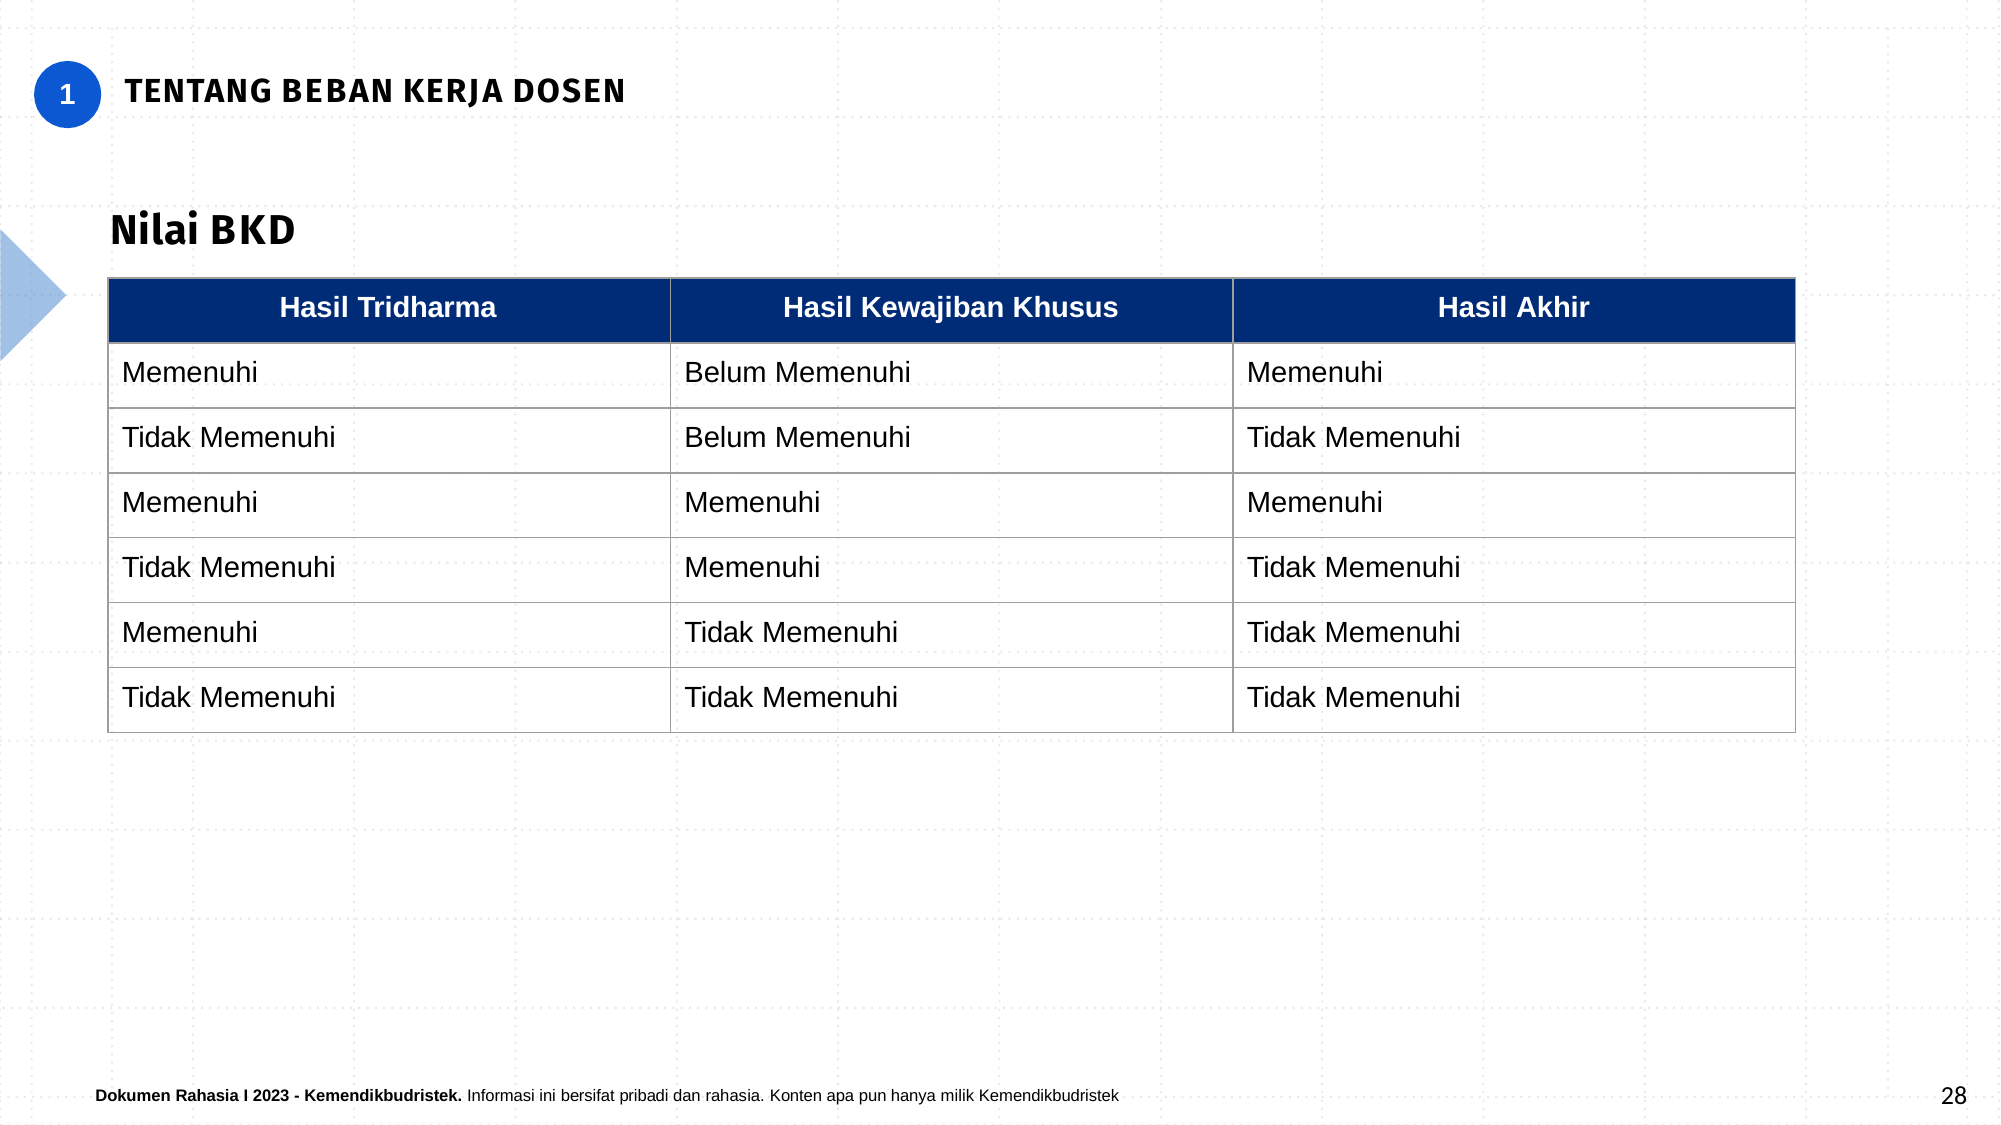

TENTANG BEBAN KERJA DOSEN
1
# Nilai BKD
| Hasil Tridharma | Hasil Kewajiban Khusus | Hasil Akhir |
| --- | --- | --- |
| Memenuhi | Belum Memenuhi | Memenuhi |
| Tidak Memenuhi | Belum Memenuhi | Tidak Memenuhi |
| Memenuhi | Memenuhi | Memenuhi |
| Tidak Memenuhi | Memenuhi | Tidak Memenuhi |
| Memenuhi | Tidak Memenuhi | Tidak Memenuhi |
| Tidak Memenuhi | Tidak Memenuhi | Tidak Memenuhi |
28
Dokumen Rahasia I 2023 - Kemendikbudristek. Informasi ini bersifat pribadi dan rahasia. Konten apa pun hanya milik Kemendikbudristek